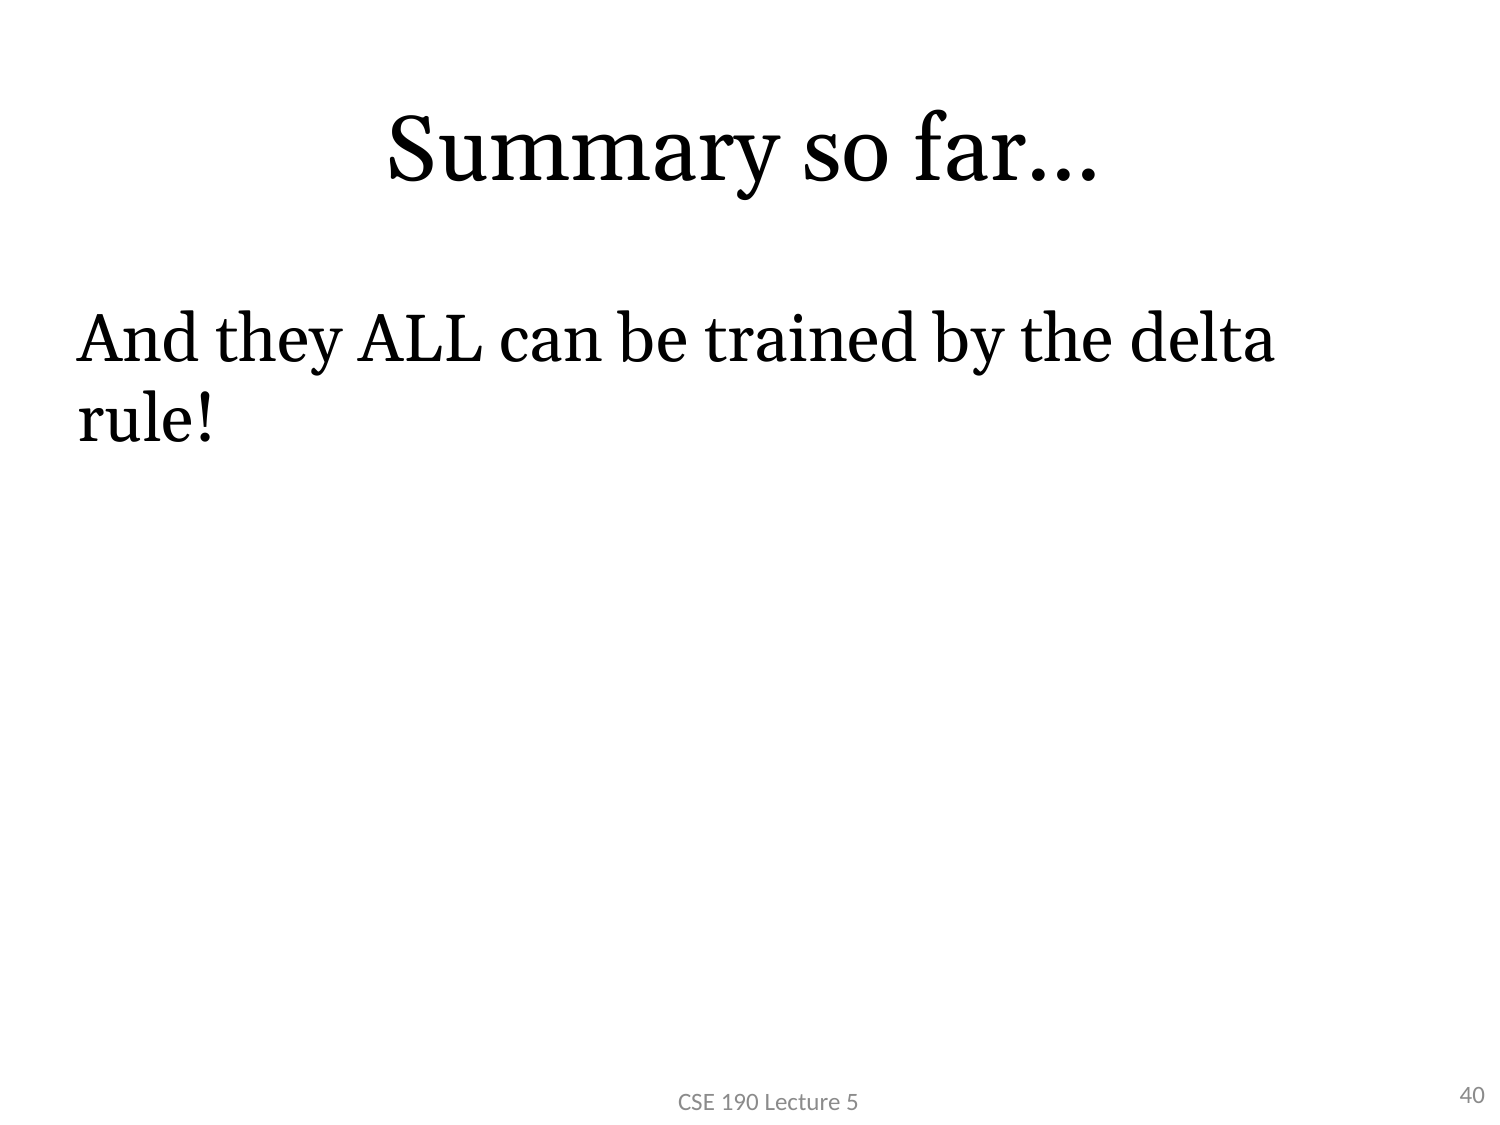

# Summary so far...
And they ALL can be trained by the delta rule!

40
CSE 190 Lecture 5